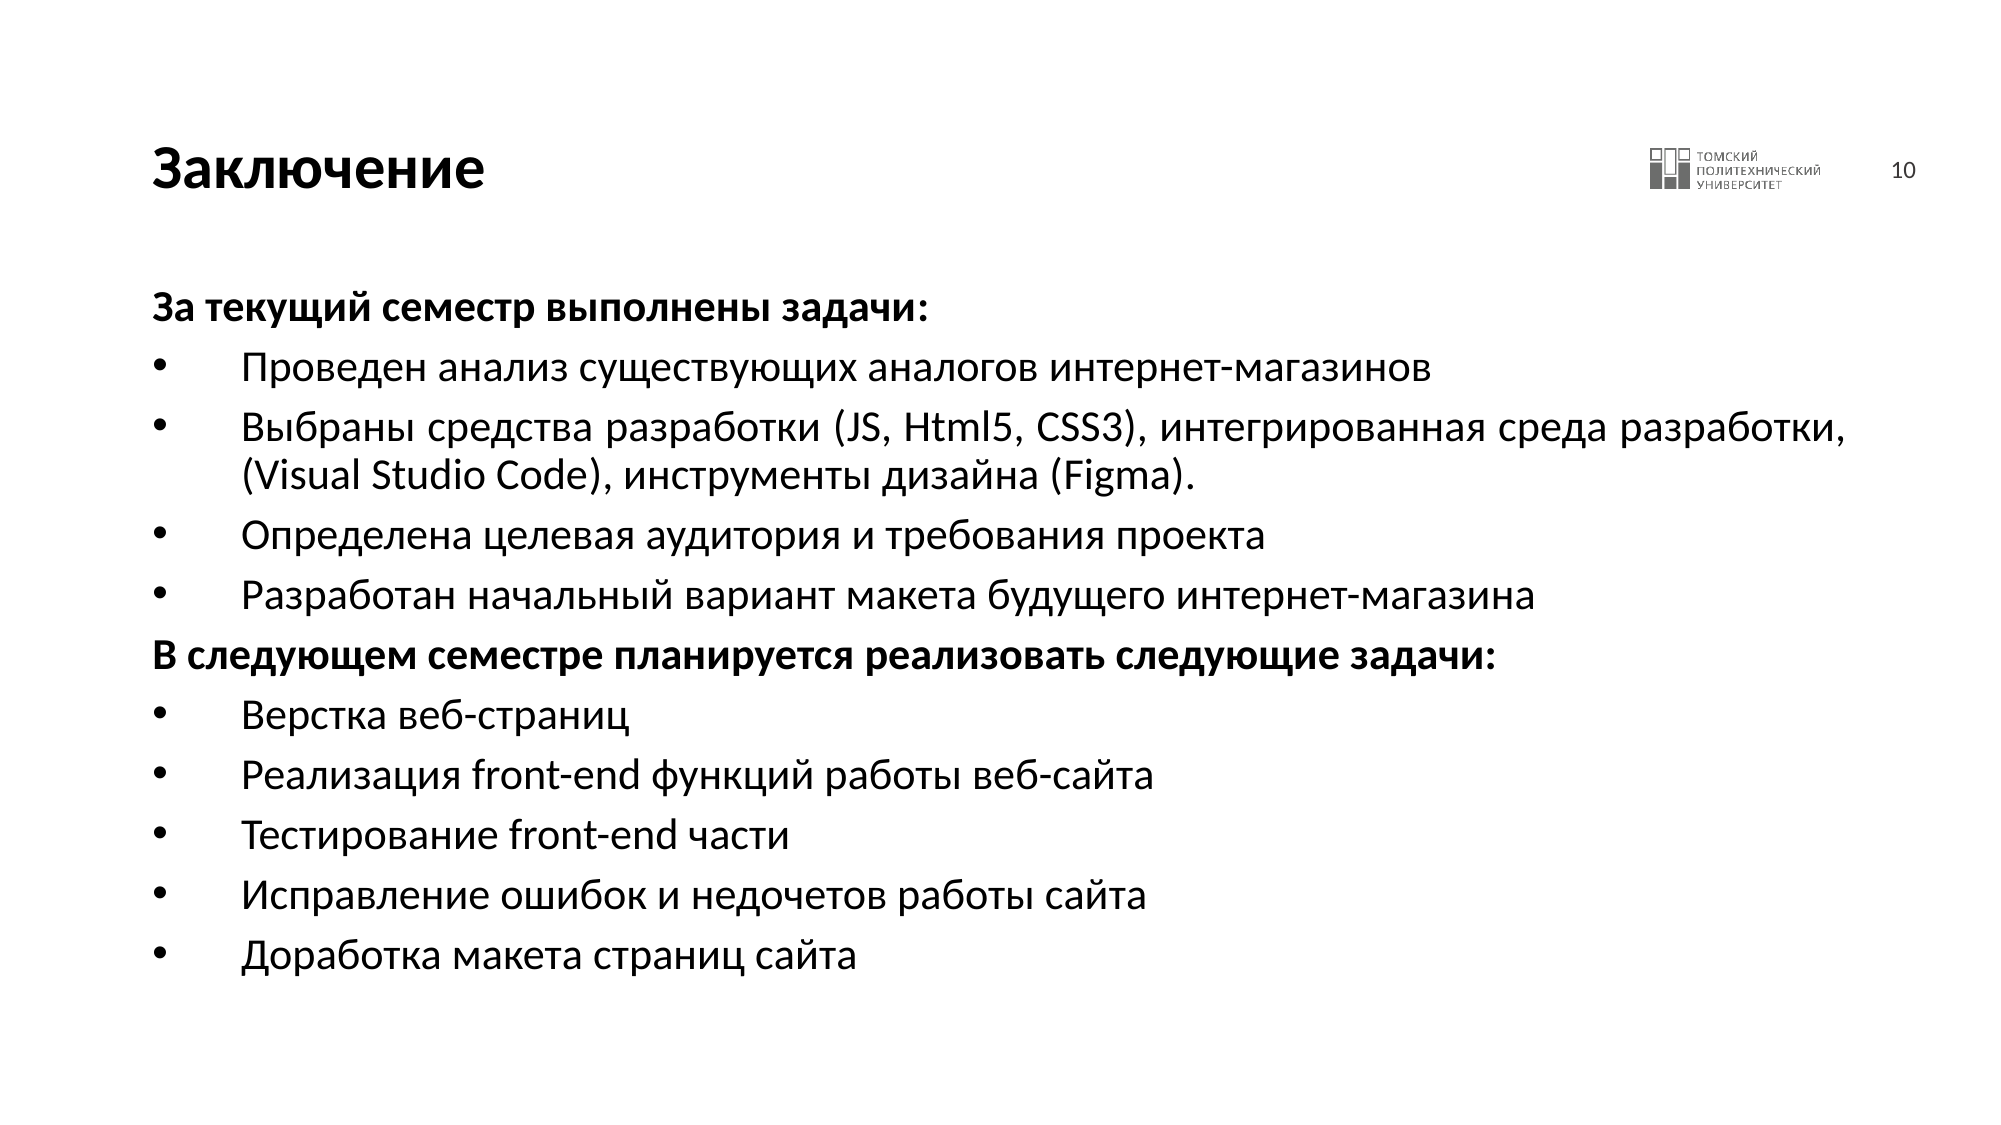

# Заключение
За текущий семестр выполнены задачи:
Проведен анализ существующих аналогов интернет-магазинов
Выбраны средства разработки (JS, Html5, CSS3), интегрированная среда разработки, (Visual Studio Code), инструменты дизайна (Figma).
Определена целевая аудитория и требования проекта
Разработан начальный вариант макета будущего интернет-магазина
В следующем семестре планируется реализовать следующие задачи:
Верстка веб-страниц
Реализация front-end функций работы веб-сайта
Тестирование front-end части
Исправление ошибок и недочетов работы сайта
Доработка макета страниц сайта